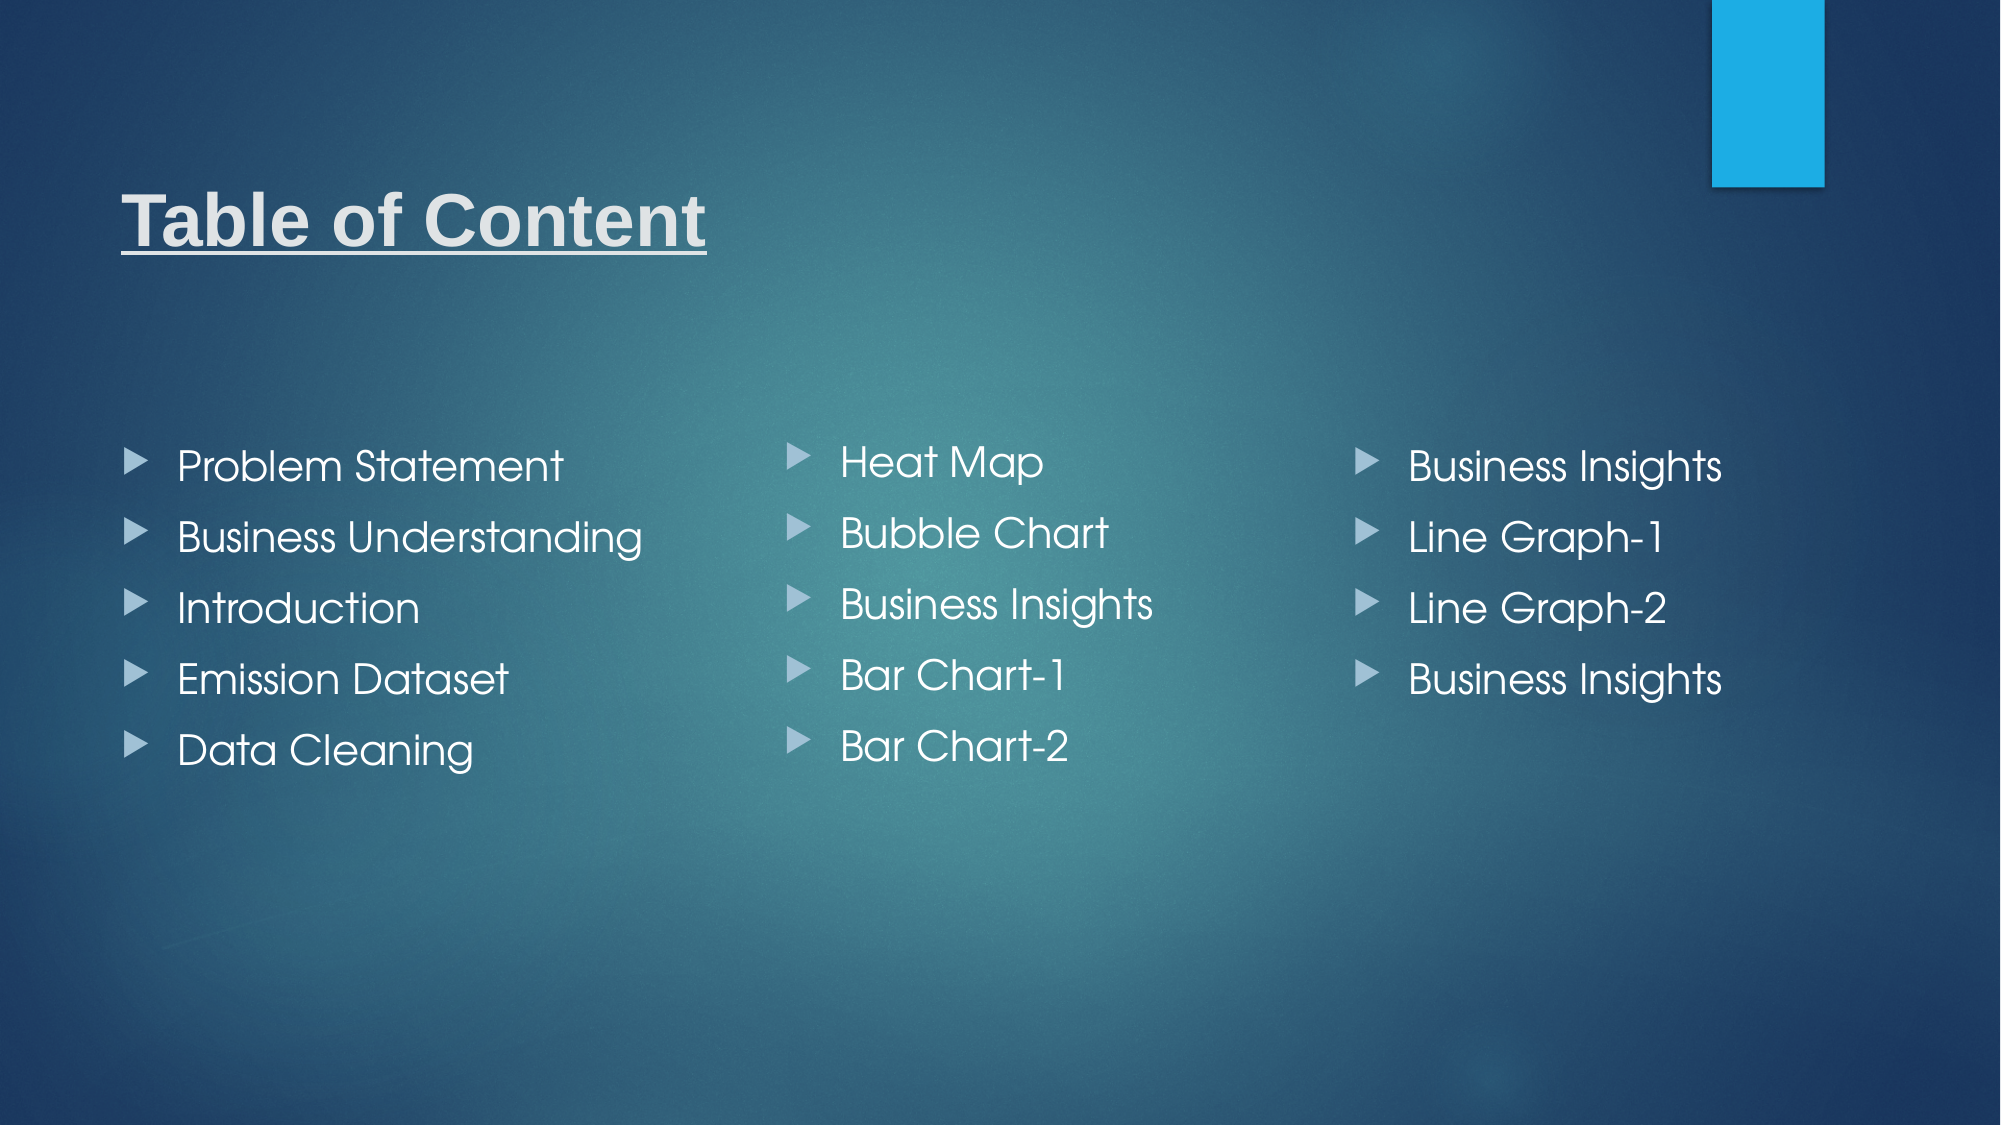

# Table of Content

Heat Map
Bubble Chart
Business Insights
Bar Chart-1
Bar Chart-2

Problem Statement
Business Understanding
Introduction
Emission Dataset
Data Cleaning

Business Insights
Line Graph-1
Line Graph-2
Business Insights